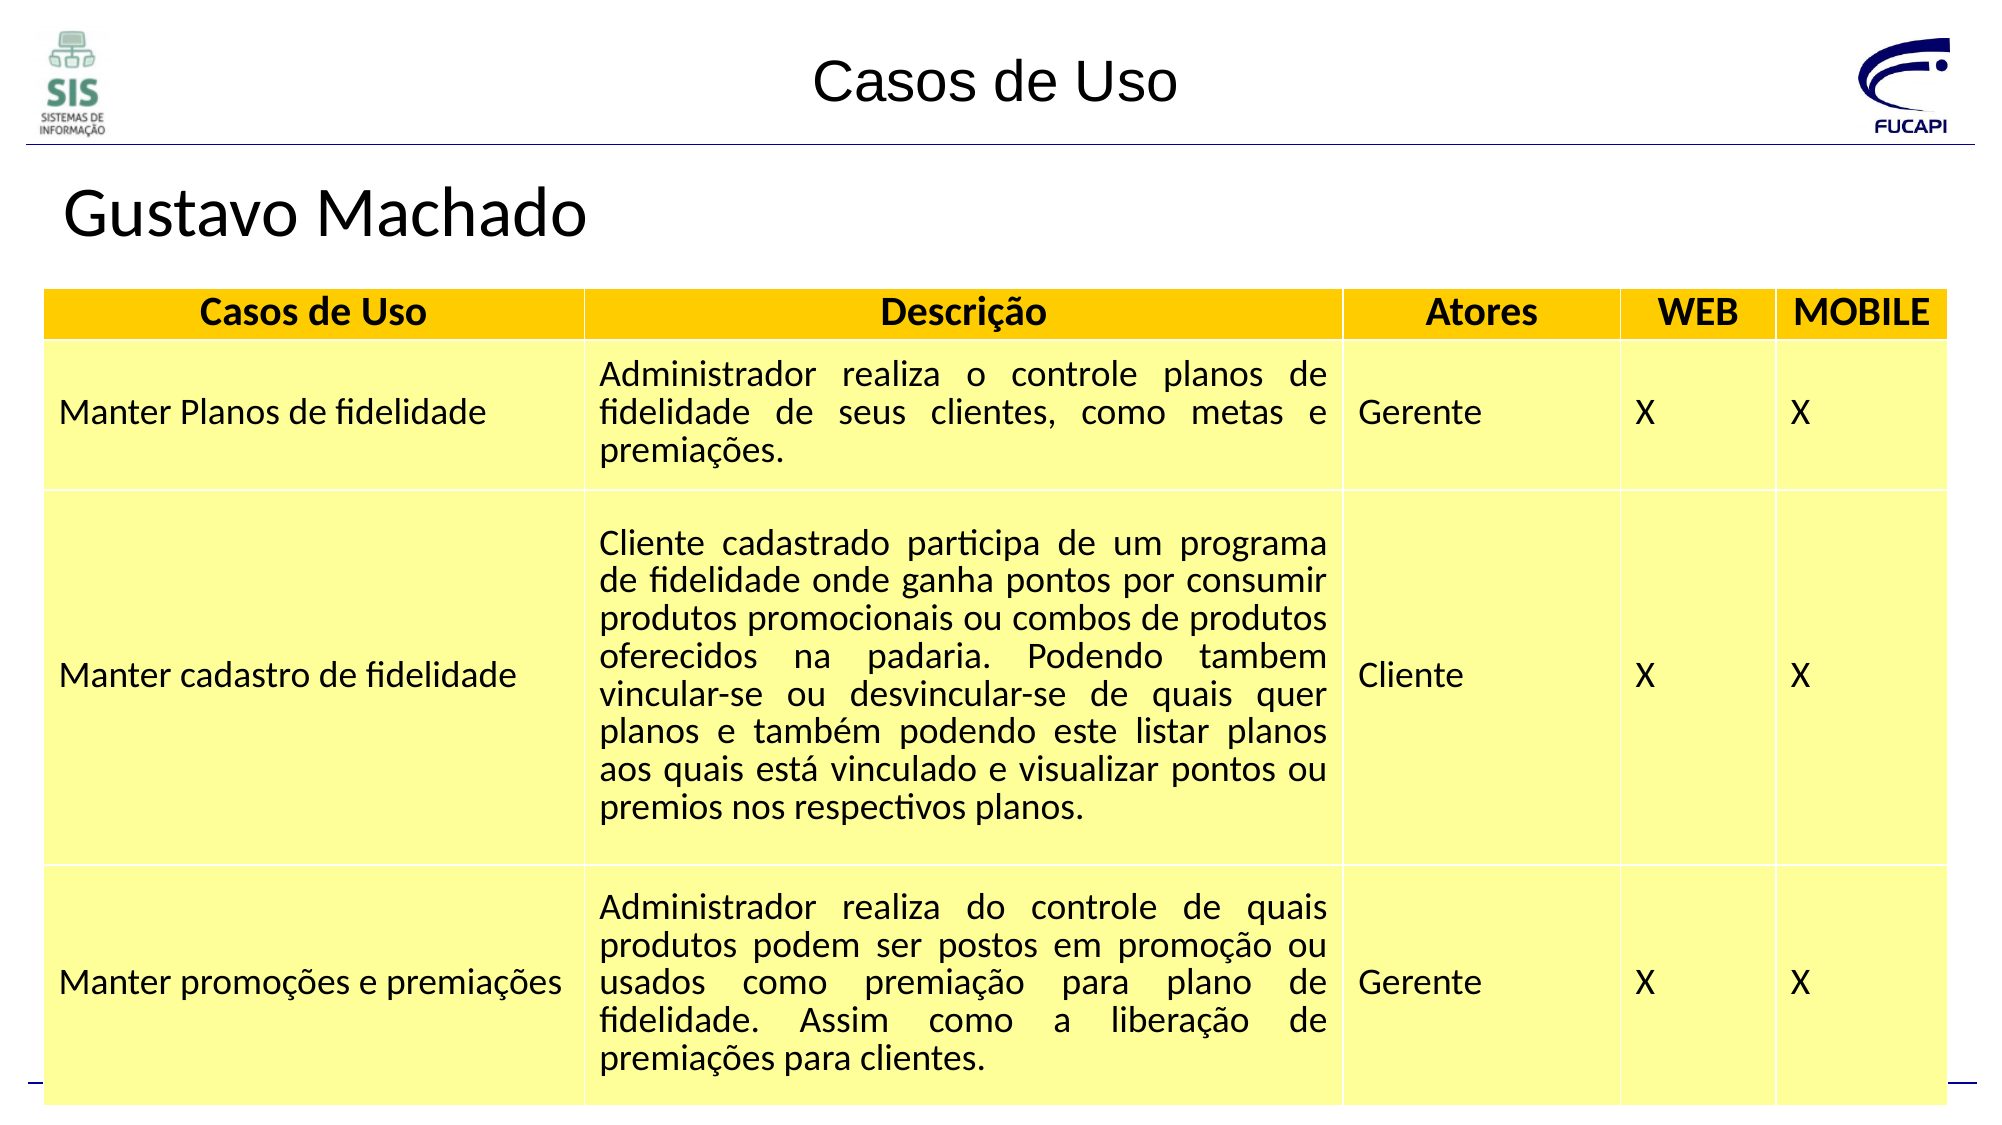

Casos de Uso
Gustavo Machado
| Casos de Uso | Descrição | Atores | WEB | MOBILE |
| --- | --- | --- | --- | --- |
| Manter Planos de fidelidade | Administrador realiza o controle planos de fidelidade de seus clientes, como metas e premiações. | Gerente | X | X |
| Manter cadastro de fidelidade | Cliente cadastrado participa de um programa de fidelidade onde ganha pontos por consumir produtos promocionais ou combos de produtos oferecidos na padaria. Podendo tambem vincular-se ou desvincular-se de quais quer planos e também podendo este listar planos aos quais está vinculado e visualizar pontos ou premios nos respectivos planos. | Cliente | X | X |
| Manter promoções e premiações | Administrador realiza do controle de quais produtos podem ser postos em promoção ou usados como premiação para plano de fidelidade. Assim como a liberação de premiações para clientes. | Gerente | X | X |